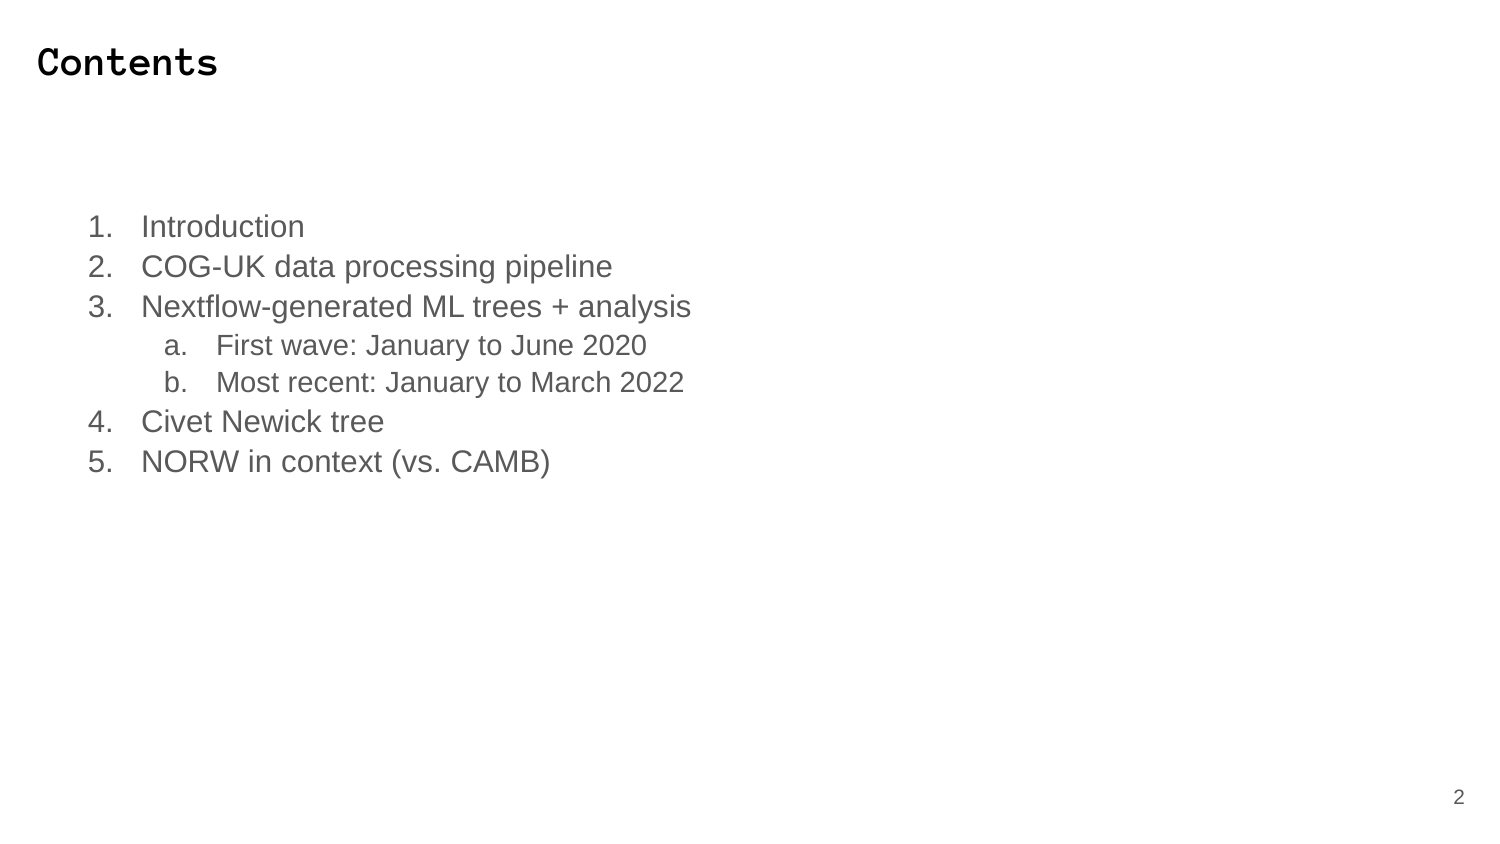

# Contents
Introduction
COG-UK data processing pipeline
Nextflow-generated ML trees + analysis
First wave: January to June 2020
Most recent: January to March 2022
Civet Newick tree
NORW in context (vs. CAMB)

2